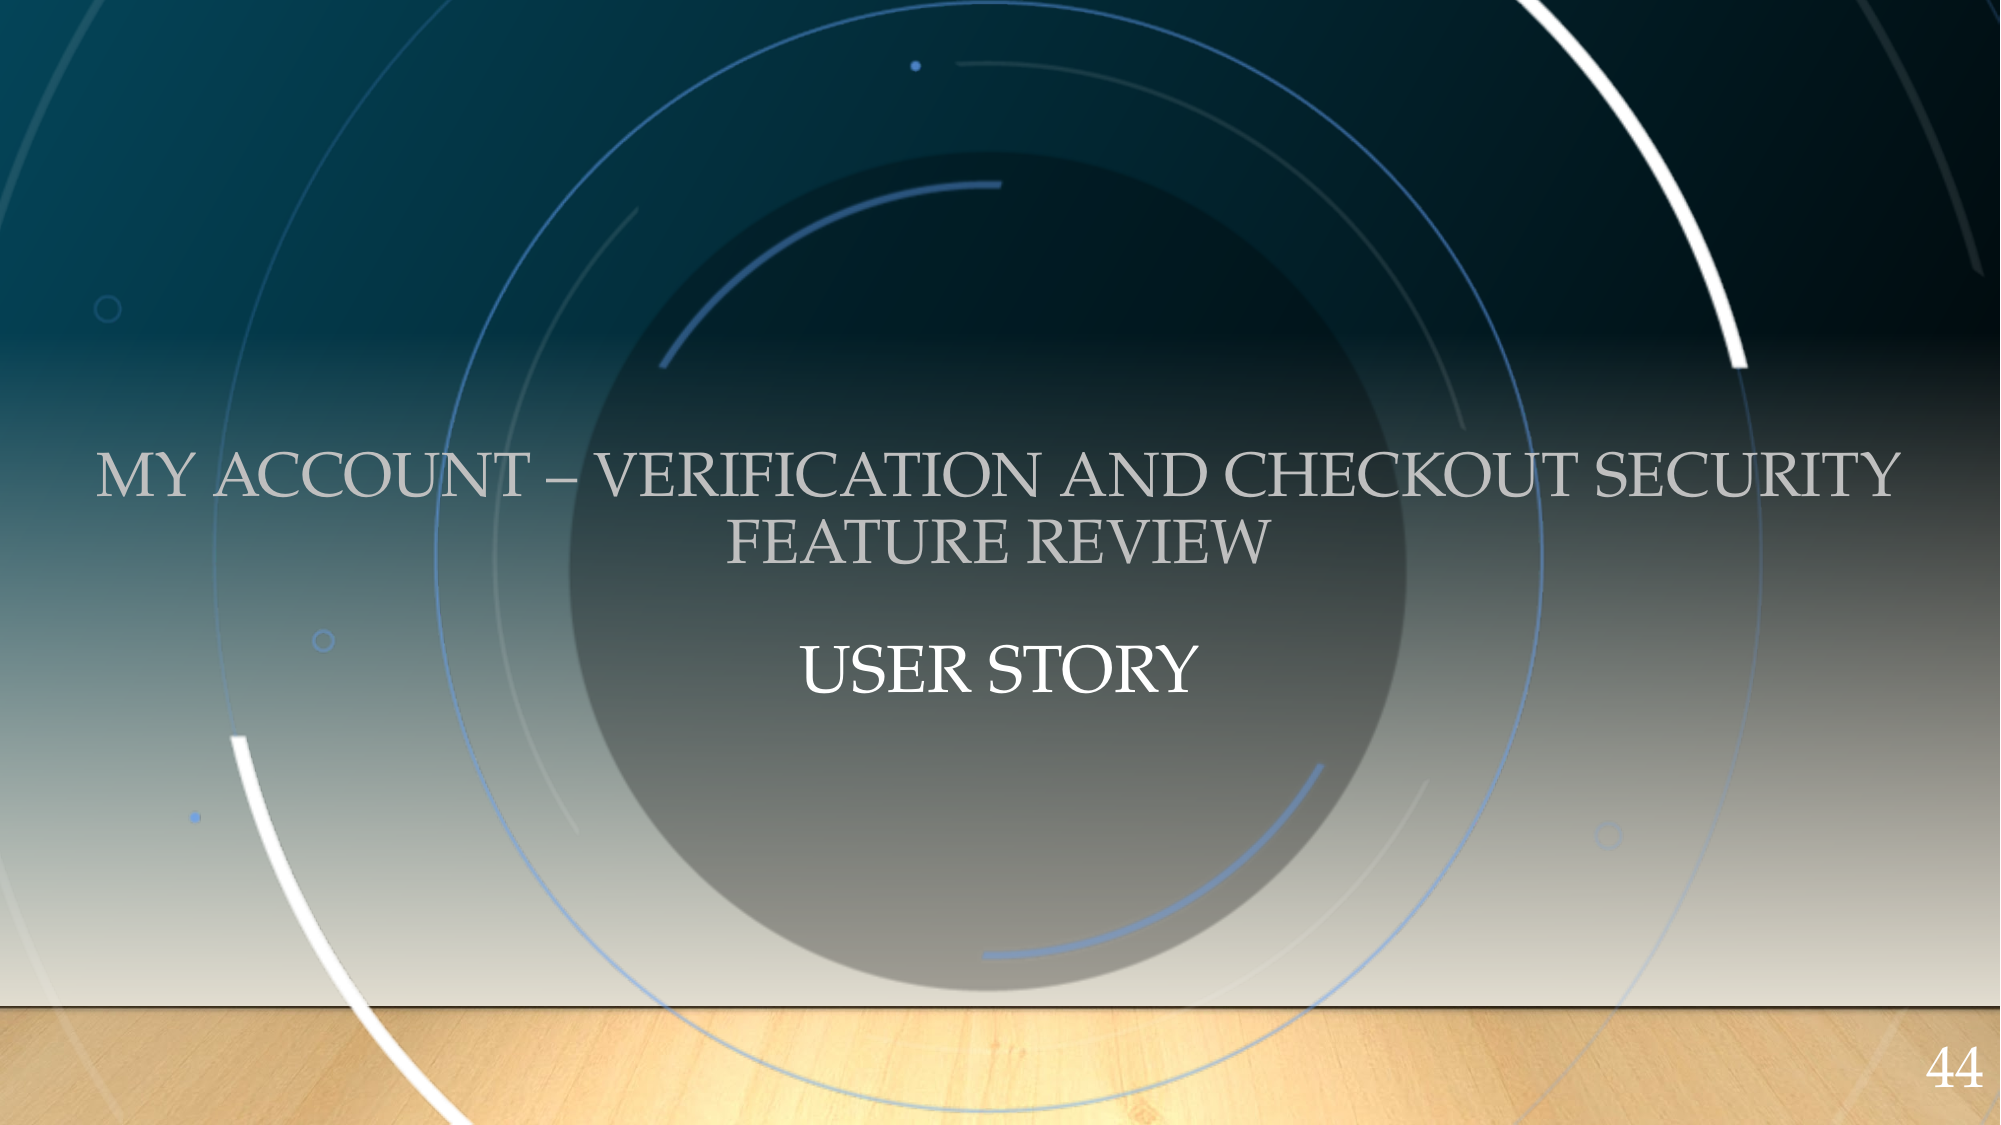

# MY ACCOUNT – VERIFICATION AND CHECKOUT SECURITY FEATURE REVIEW
USER STORY
44